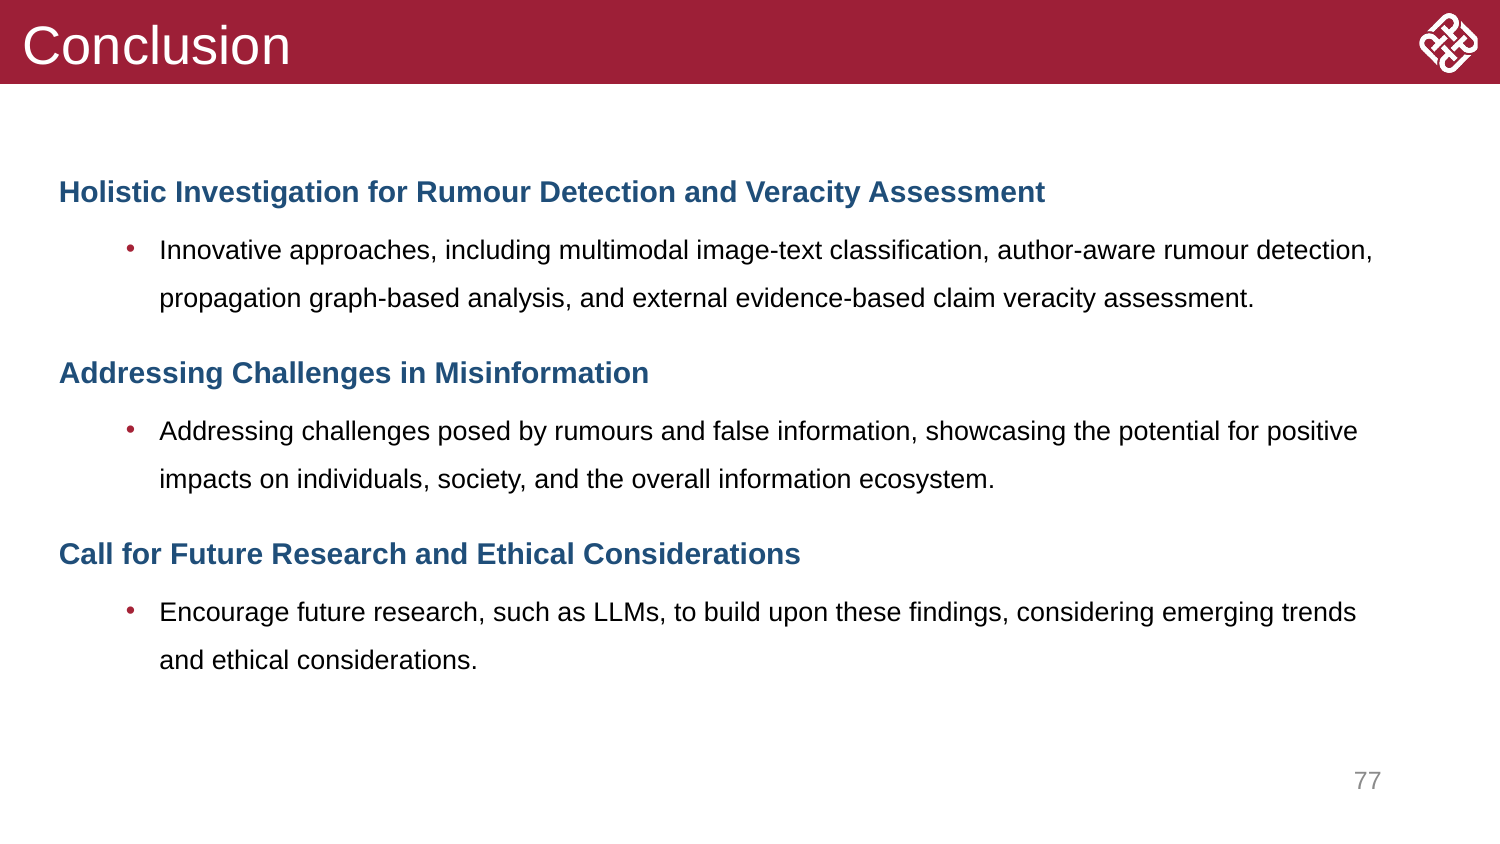

# Conclusion
Holistic Investigation for Rumour Detection and Veracity Assessment
Innovative approaches, including multimodal image-text classification, author-aware rumour detection, propagation graph-based analysis, and external evidence-based claim veracity assessment.
Addressing Challenges in Misinformation
Addressing challenges posed by rumours and false information, showcasing the potential for positive impacts on individuals, society, and the overall information ecosystem.
Call for Future Research and Ethical Considerations
Encourage future research, such as LLMs, to build upon these findings, considering emerging trends and ethical considerations.

77